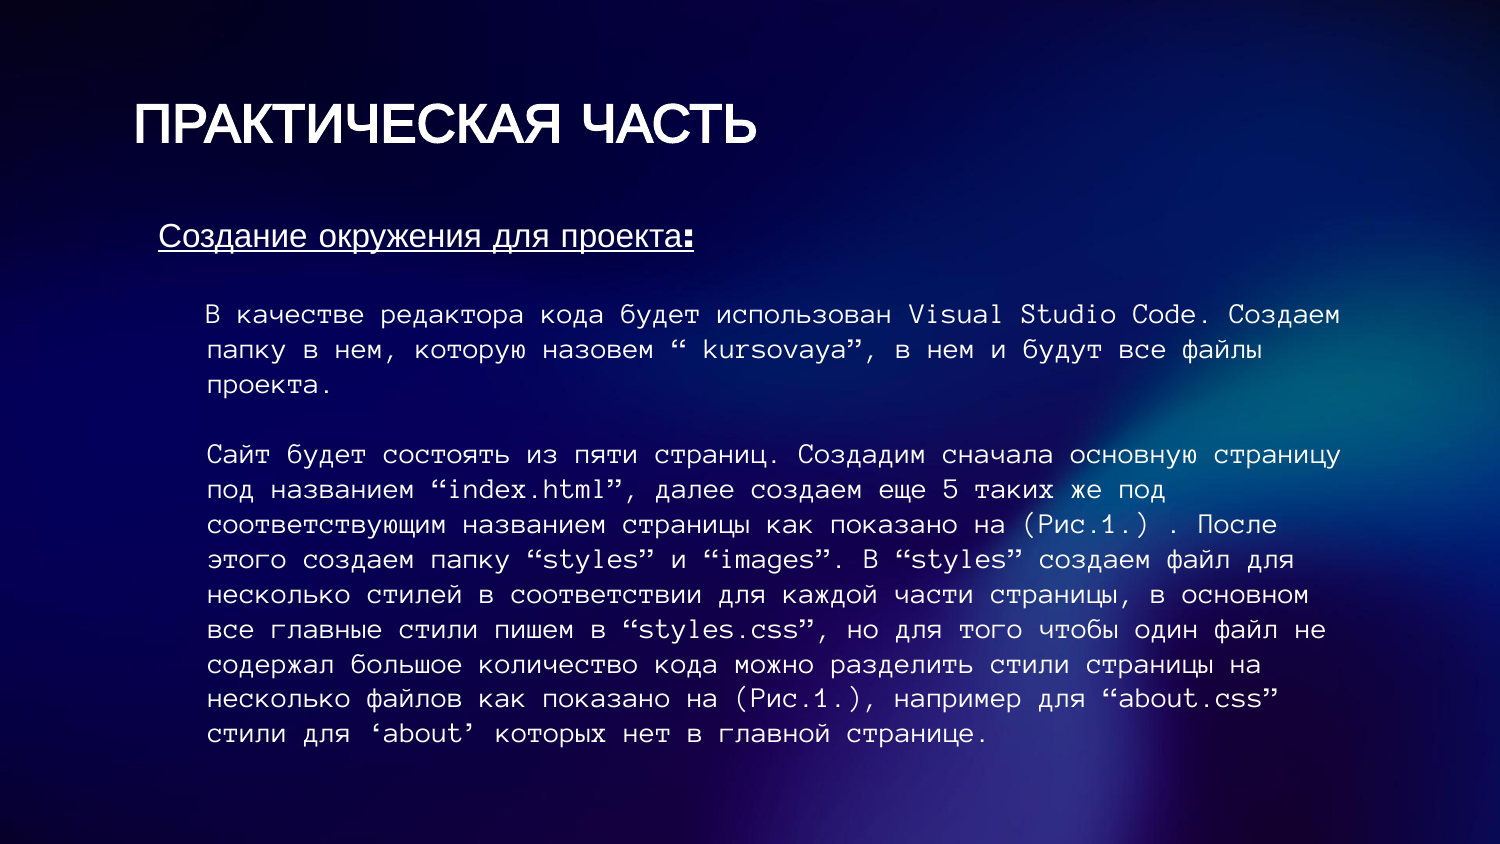

# ПРАКТИЧЕСКАЯ ЧАСТЬ
Создание окружения для проекта:

   В качестве редактора кода будет использован Visual Studio Code. Создаем папку в нем, которую назовем “ kursovaya”, в нем и будут все файлы проекта.

	Сайт будет состоять из пяти страниц. Создадим сначала основную страницу под названием “index.html”, далее создаем еще 5 таких же под соответствующим названием страницы как показано на (Рис.1.) . После этого создаем папку “styles” и “images”. В “styles” создаем файл для несколько стилей в соответствии для каждой части страницы, в основном все главные стили пишем в “styles.css”, но для того чтобы один файл не содержал большое количество кода можно разделить стили страницы на несколько файлов как показано на (Рис.1.), например для “about.css” стили для ‘about’ которых нет в главной странице.